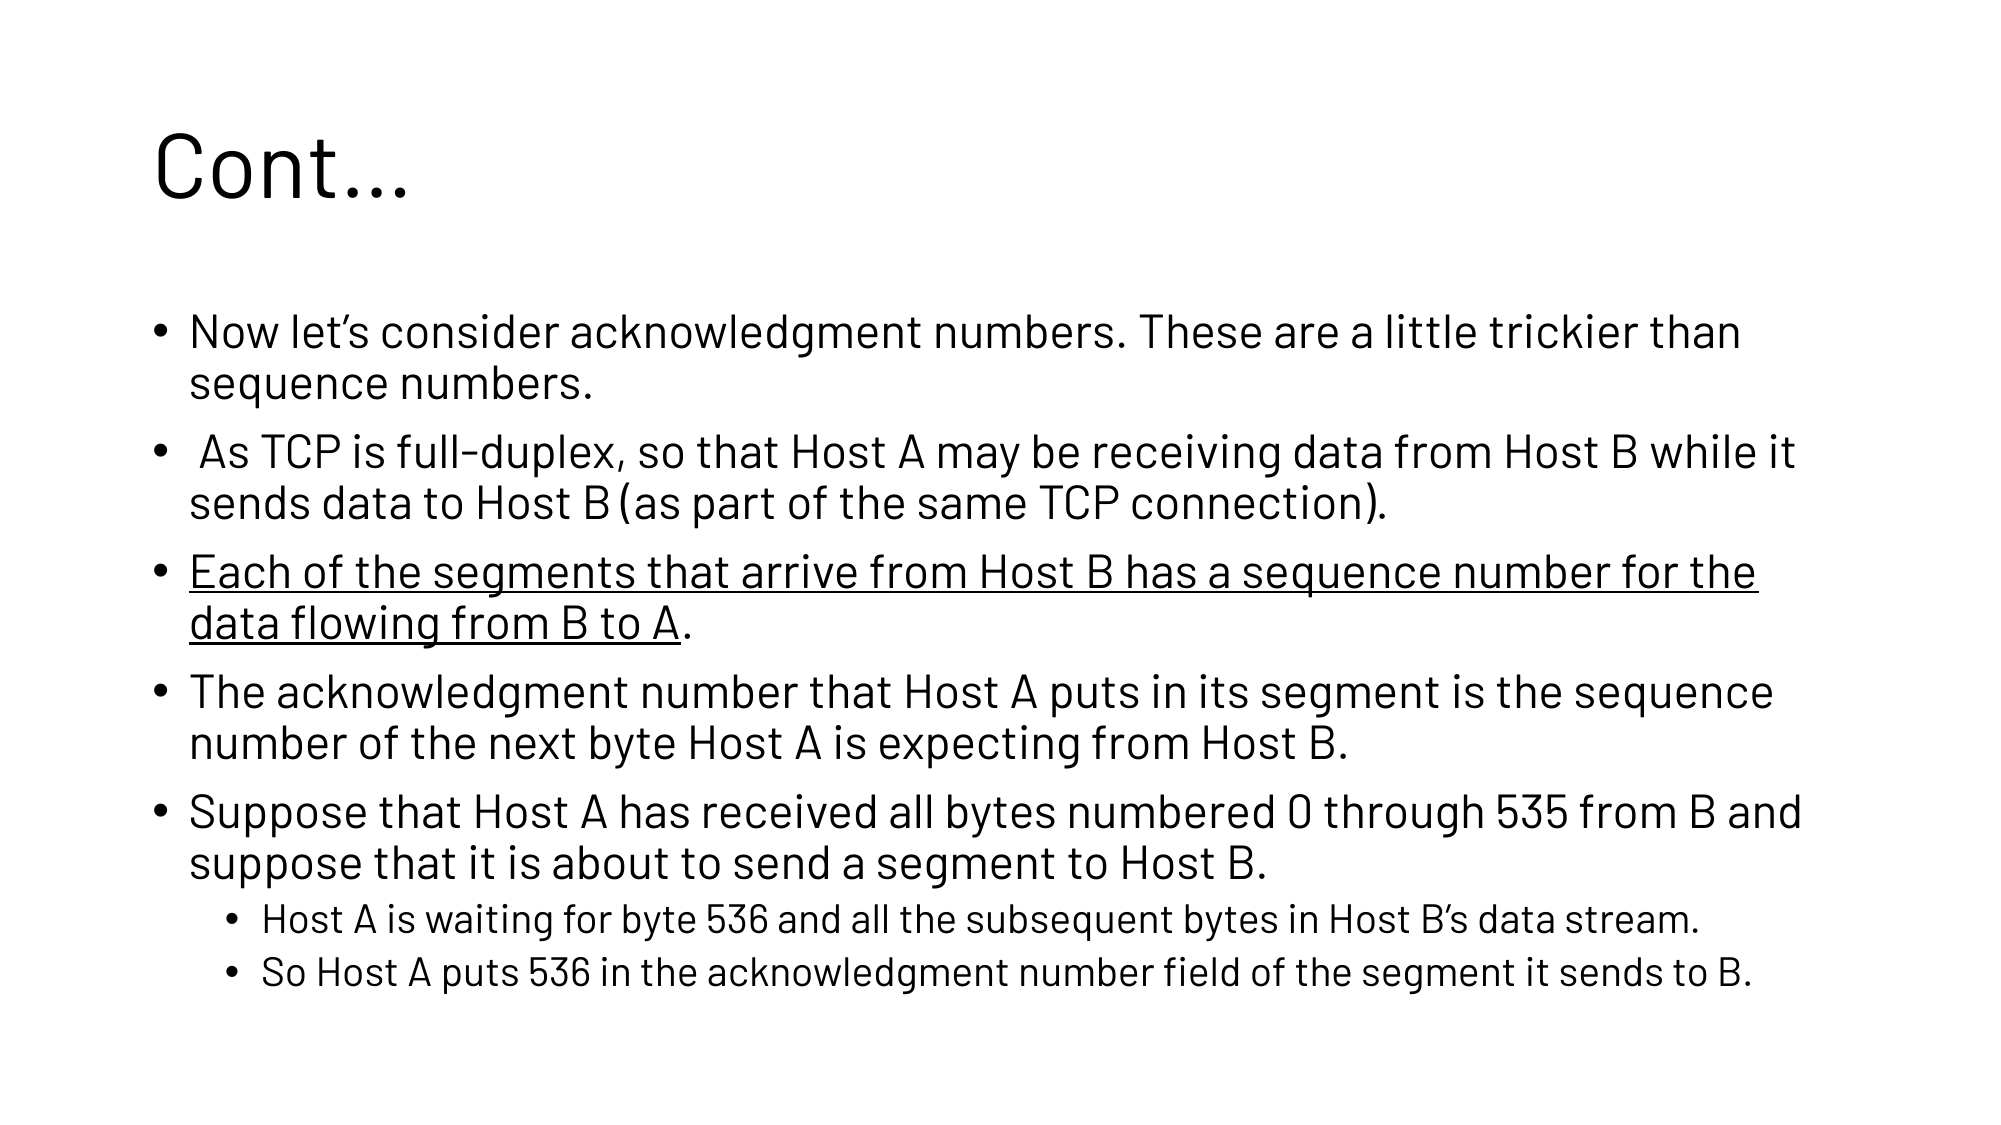

# Cont…
Now let’s consider acknowledgment numbers. These are a little trickier than sequence numbers.
 As TCP is full-duplex, so that Host A may be receiving data from Host B while it sends data to Host B (as part of the same TCP connection).
Each of the segments that arrive from Host B has a sequence number for the data flowing from B to A.
The acknowledgment number that Host A puts in its segment is the sequence number of the next byte Host A is expecting from Host B.
Suppose that Host A has received all bytes numbered 0 through 535 from B and suppose that it is about to send a segment to Host B.
Host A is waiting for byte 536 and all the subsequent bytes in Host B’s data stream.
So Host A puts 536 in the acknowledgment number field of the segment it sends to B.